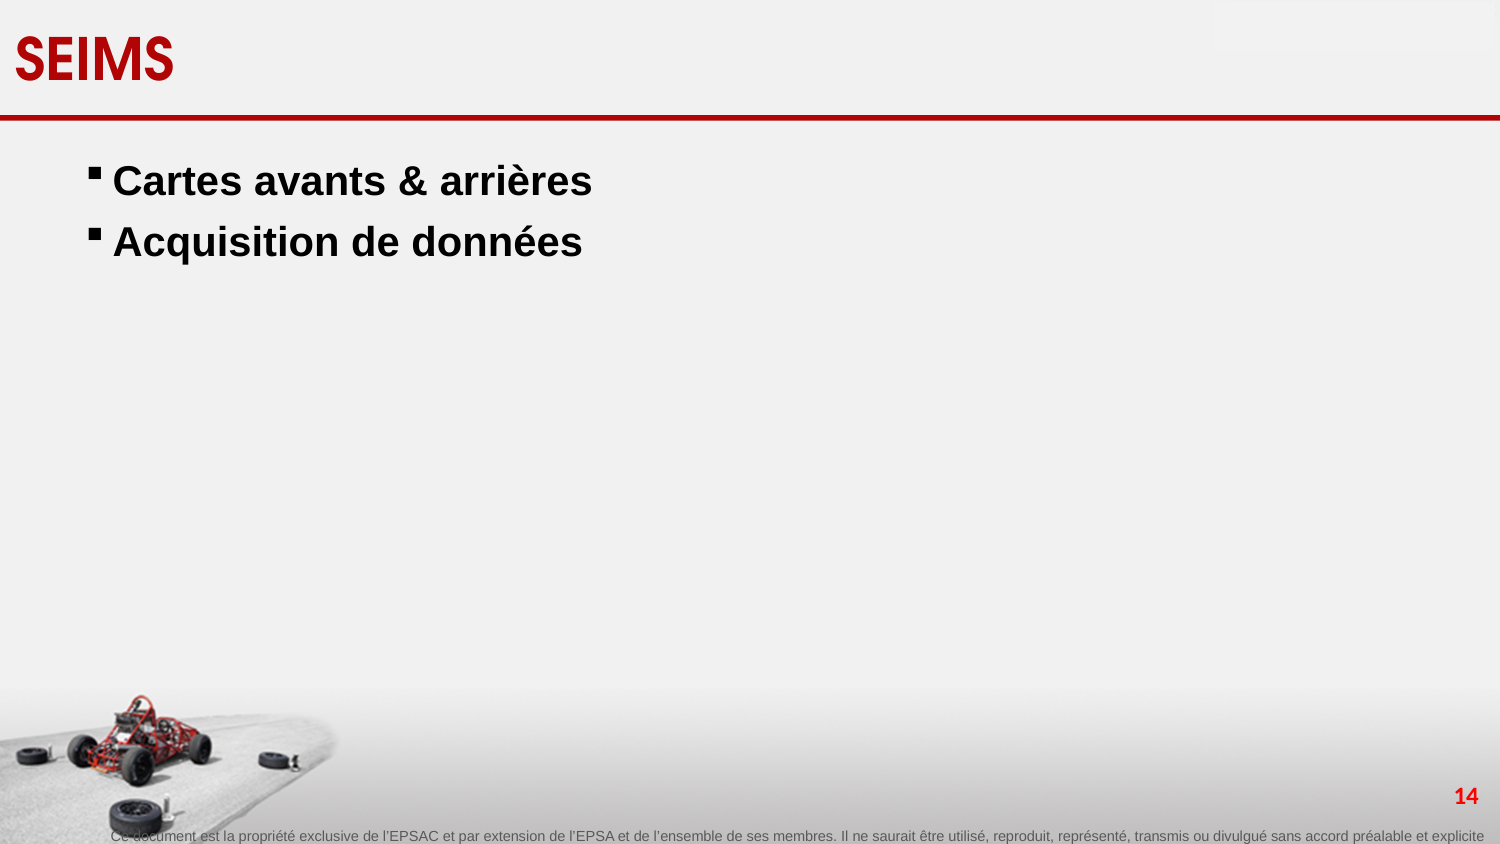

# SEIMS
Cartes avants & arrières
Acquisition de données
14